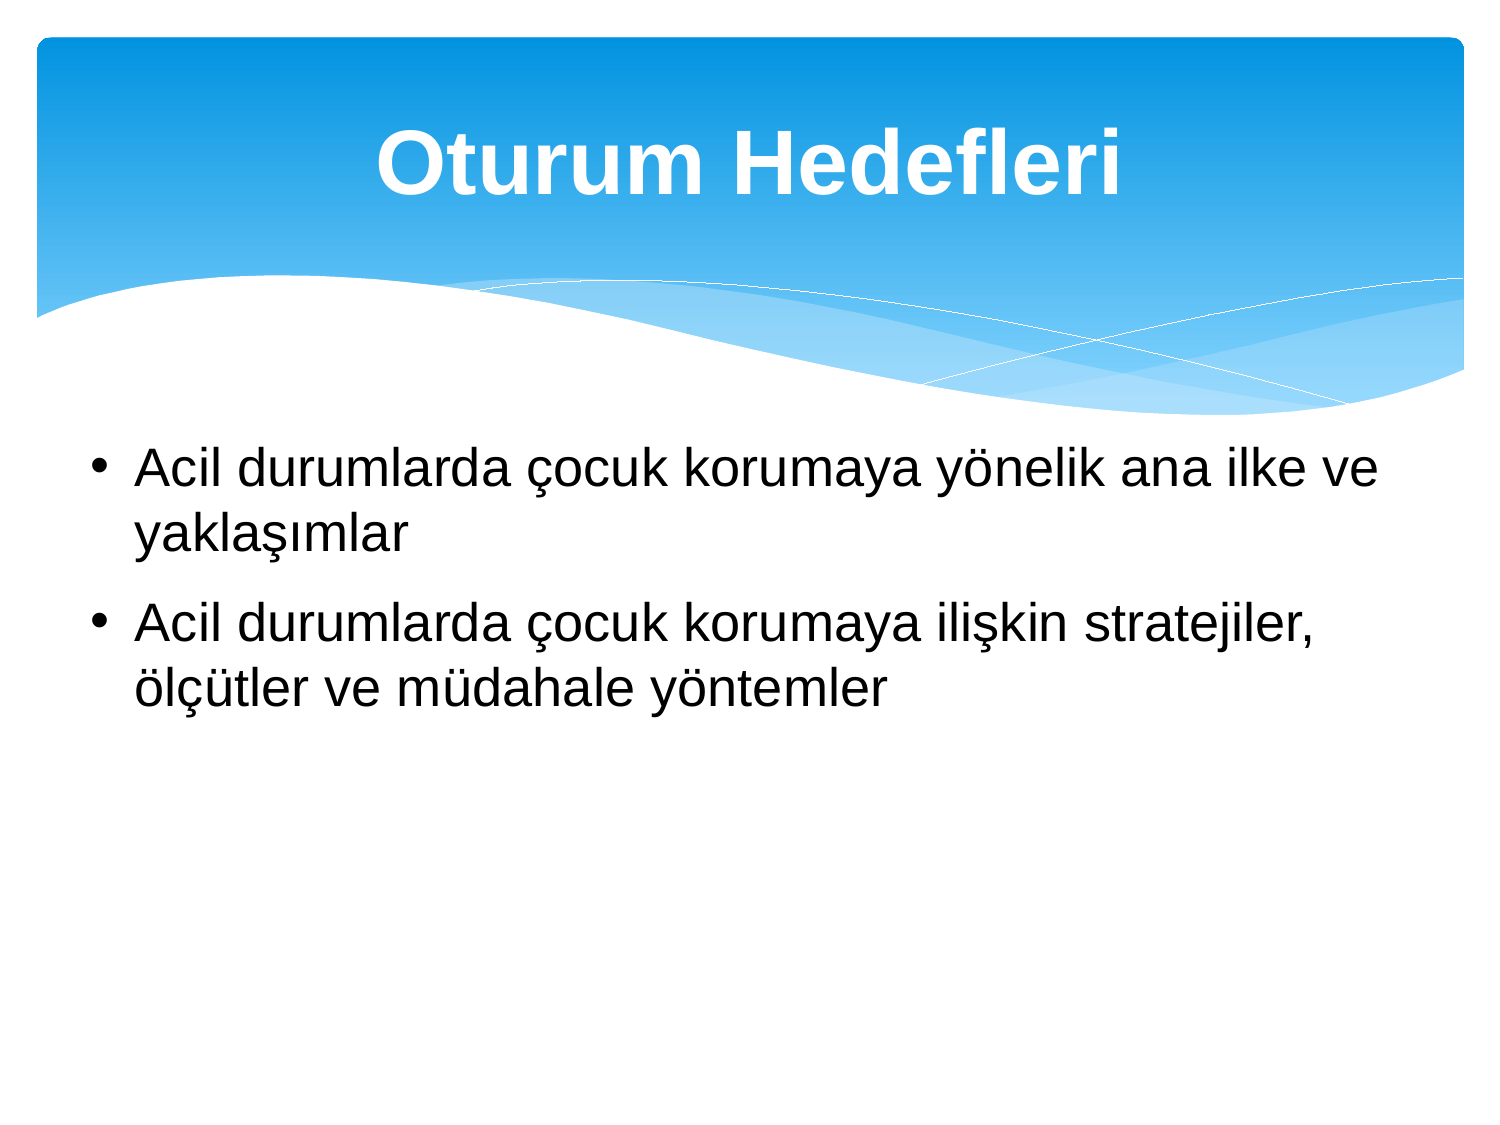

# Oturum Hedefleri
Acil durumlarda çocuk korumaya yönelik ana ilke ve yaklaşımlar
Acil durumlarda çocuk korumaya ilişkin stratejiler, ölçütler ve müdahale yöntemler